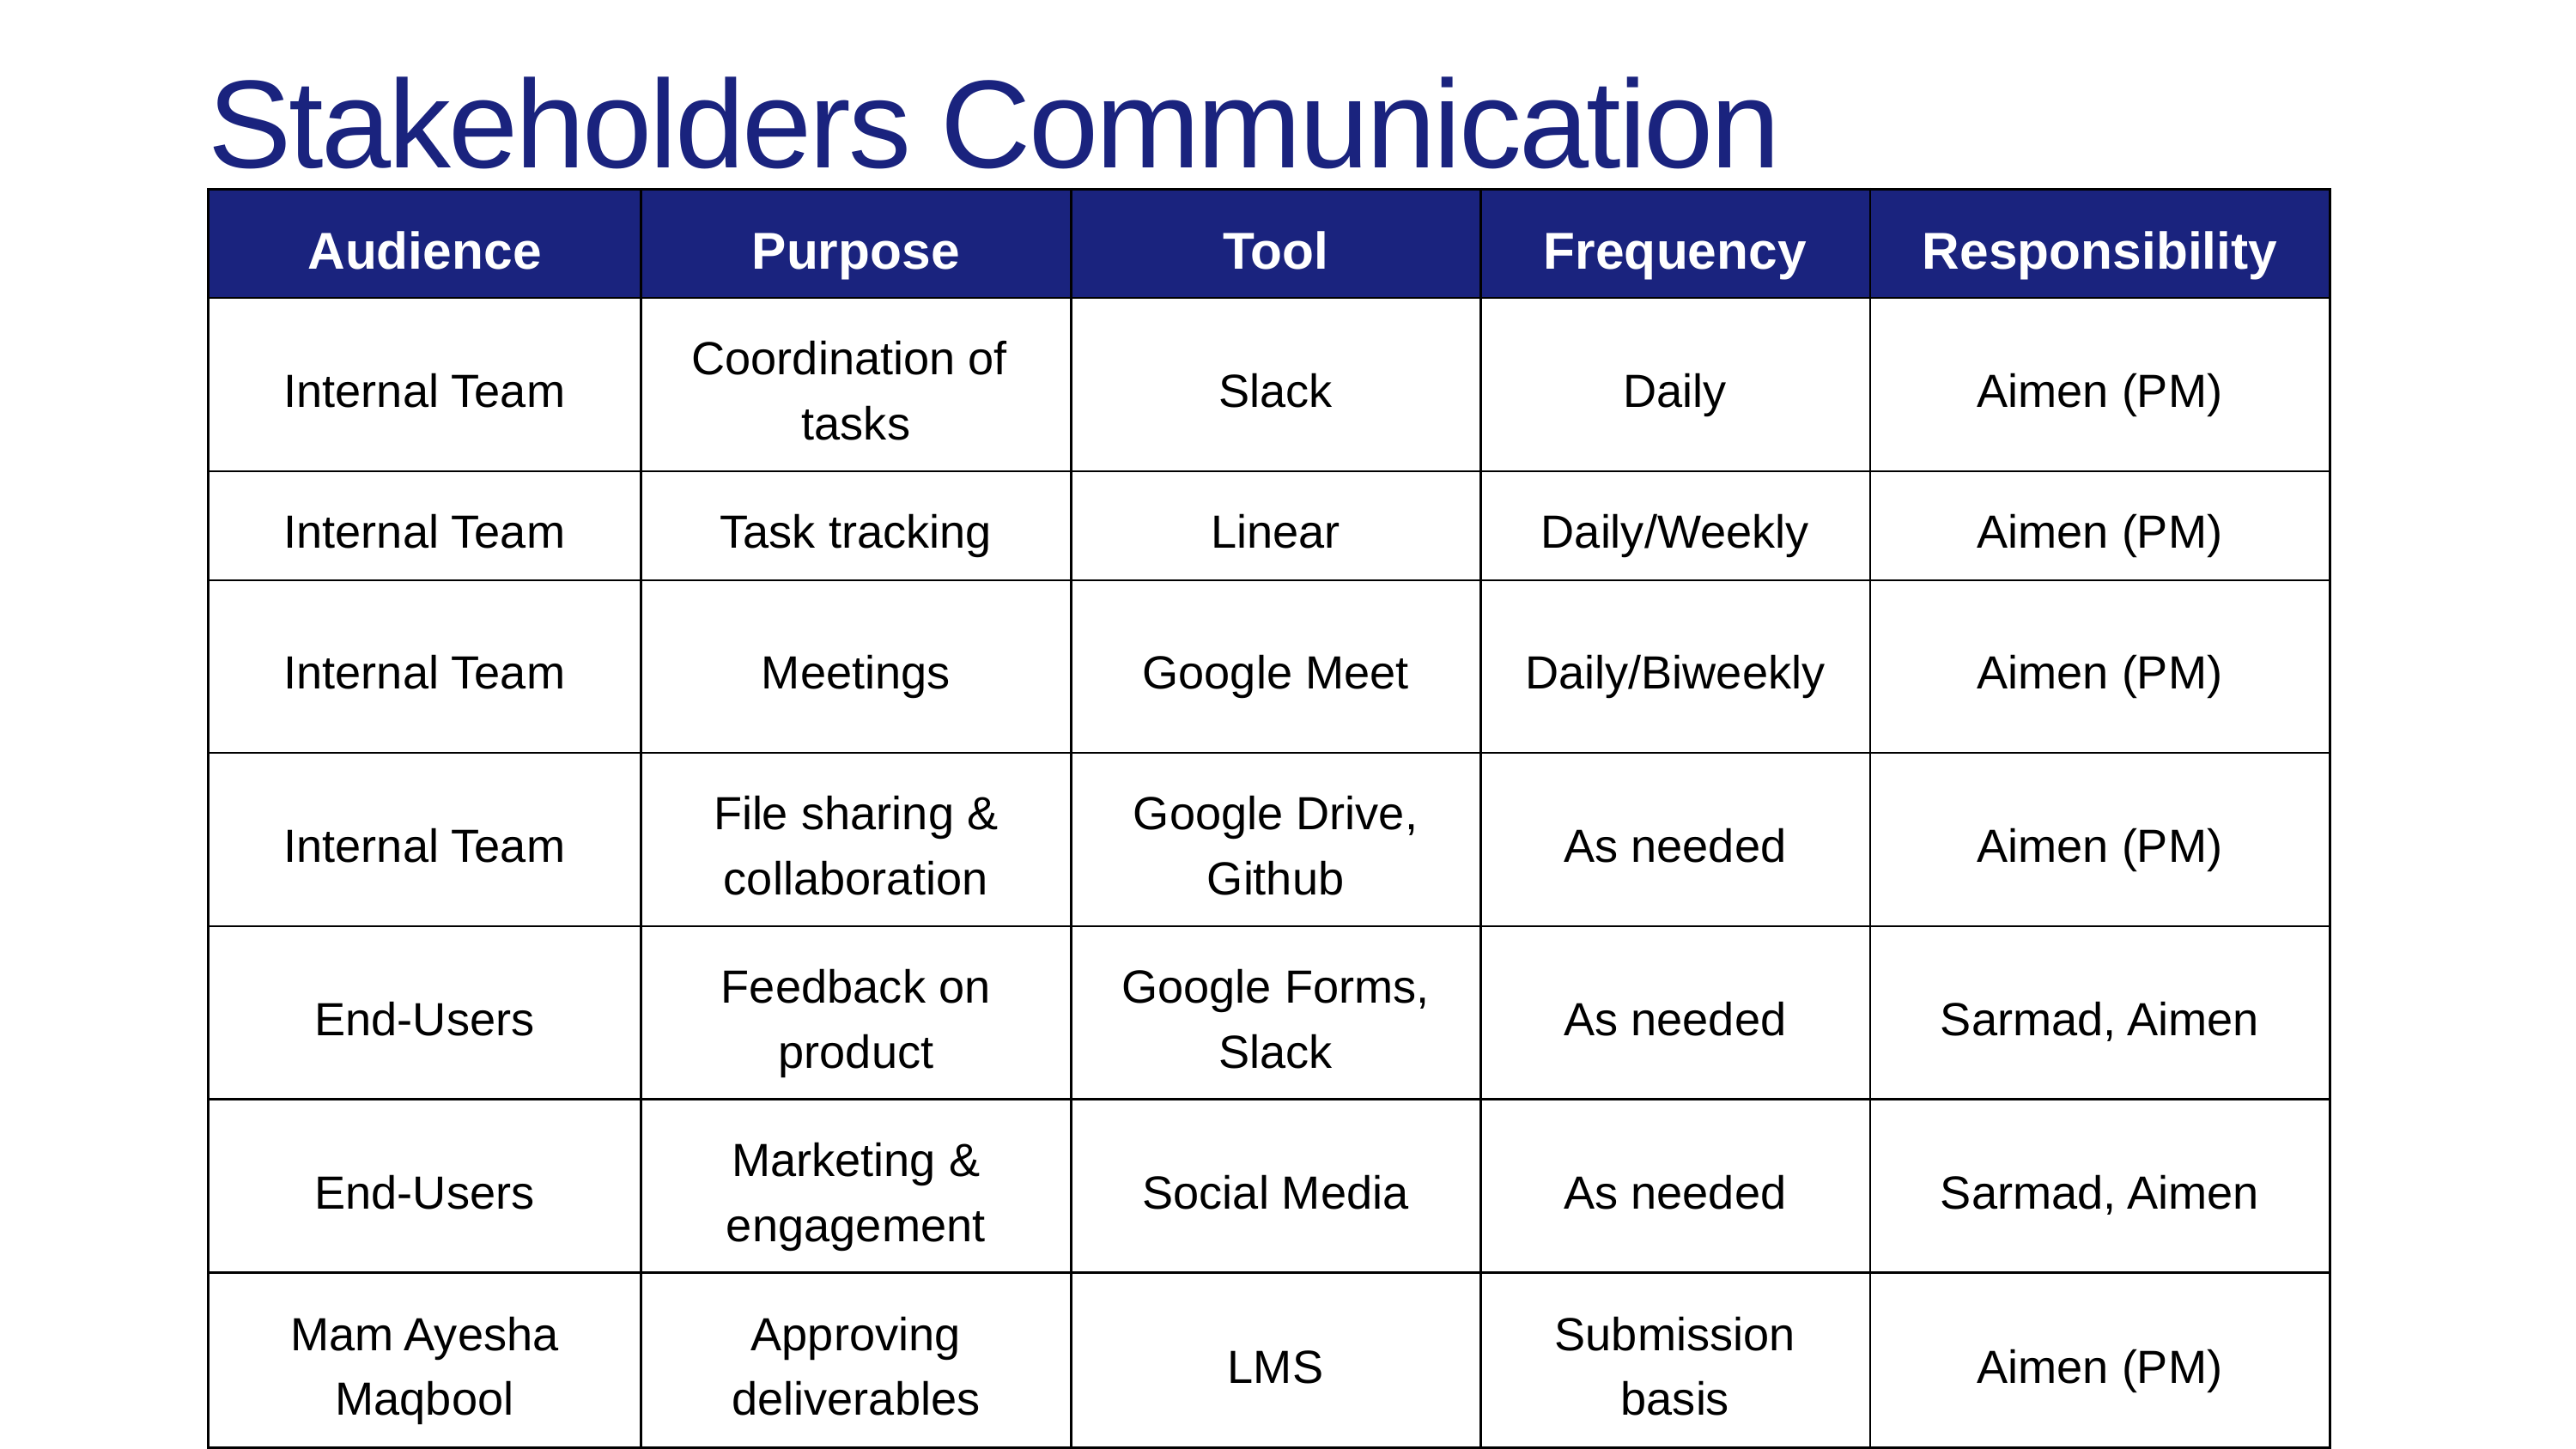

Stakeholders Communication
| Audience | Purpose | Tool | Frequency | Responsibility |
| --- | --- | --- | --- | --- |
| Internal Team | Coordination of tasks | Slack | Daily | Aimen (PM) |
| Internal Team | Task tracking | Linear | Daily/Weekly | Aimen (PM) |
| Internal Team | Meetings | Google Meet | Daily/Biweekly | Aimen (PM) |
| Internal Team | File sharing & collaboration | Google Drive, Github | As needed | Aimen (PM) |
| End-Users | Feedback on product | Google Forms, Slack | As needed | Sarmad, Aimen |
| End-Users | Marketing & engagement | Social Media | As needed | Sarmad, Aimen |
| Mam Ayesha Maqbool | Approving deliverables | LMS | Submission basis | Aimen (PM) |